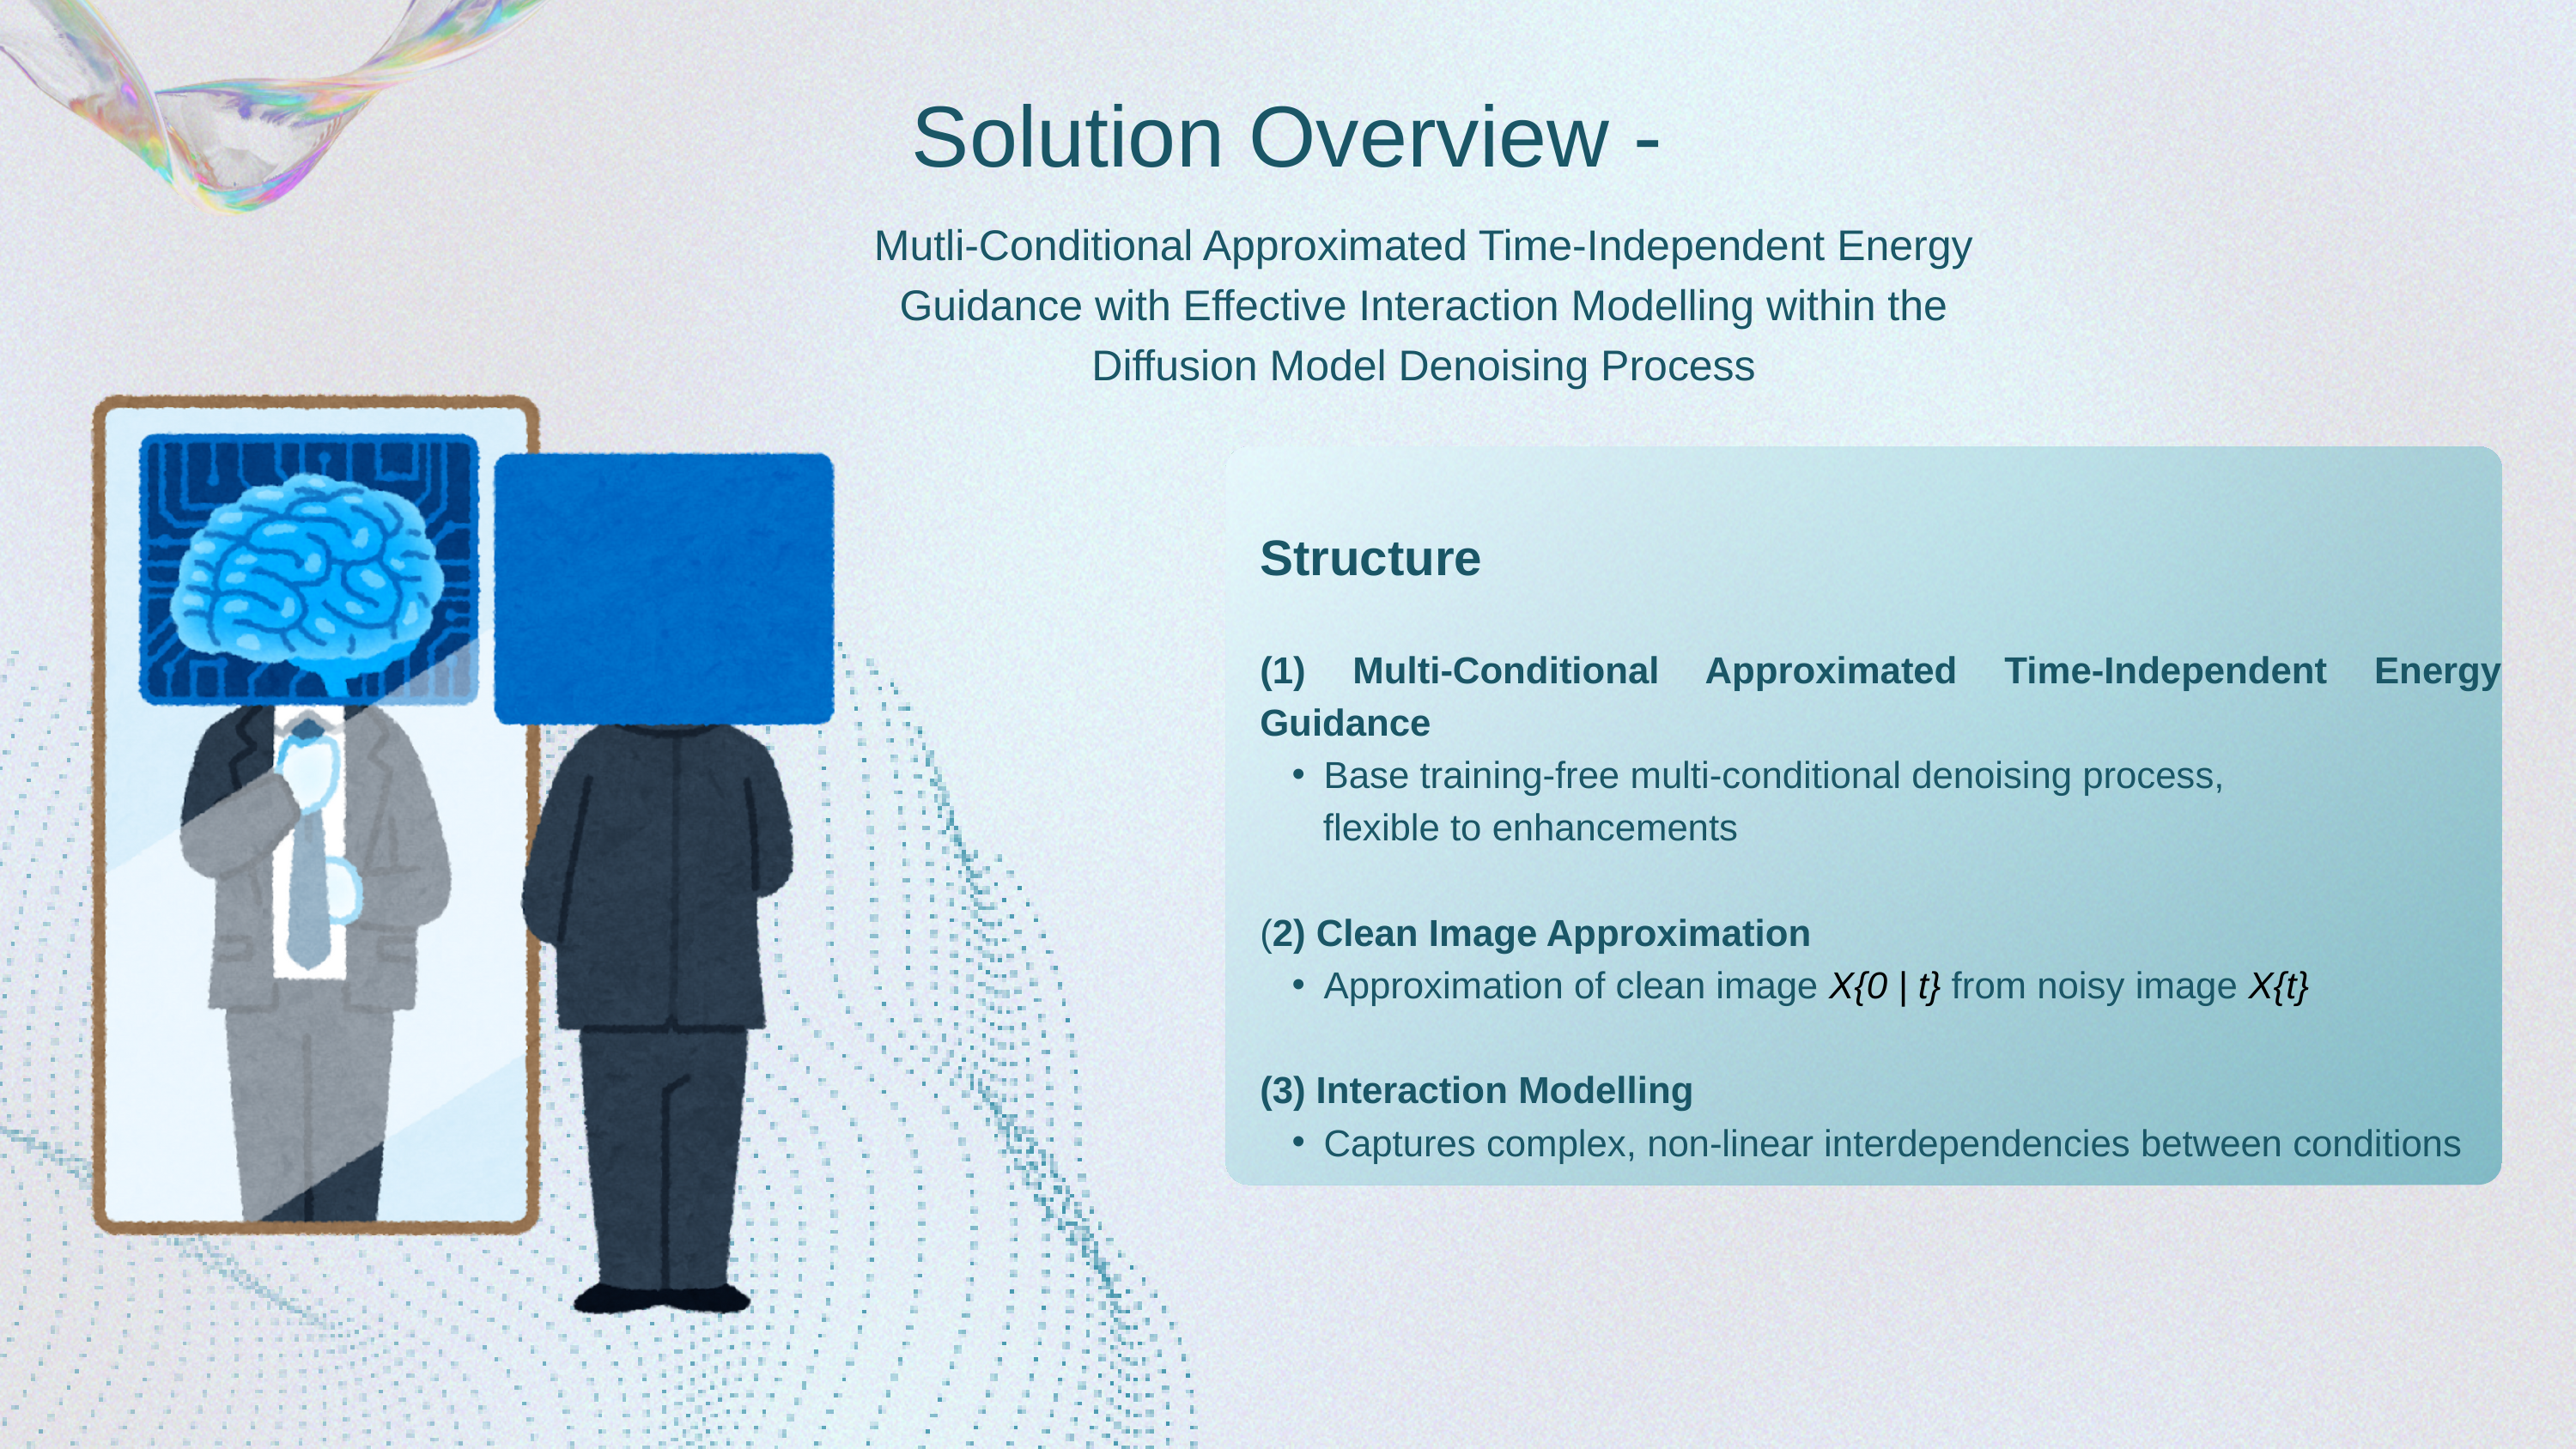

Solution Overview -
Mutli-Conditional Approximated Time-Independent Energy Guidance with Effective Interaction Modelling within the Diffusion Model Denoising Process

Structure

(1) Multi-Conditional Approximated Time-Independent Energy Guidance
Base training-free multi-conditional denoising process,
      flexible to enhancements

(2) Clean Image Approximation
Approximation of clean image X{0 | t} from noisy image X{t}

(3) Interaction Modelling
Captures complex, non-linear interdependencies between conditions